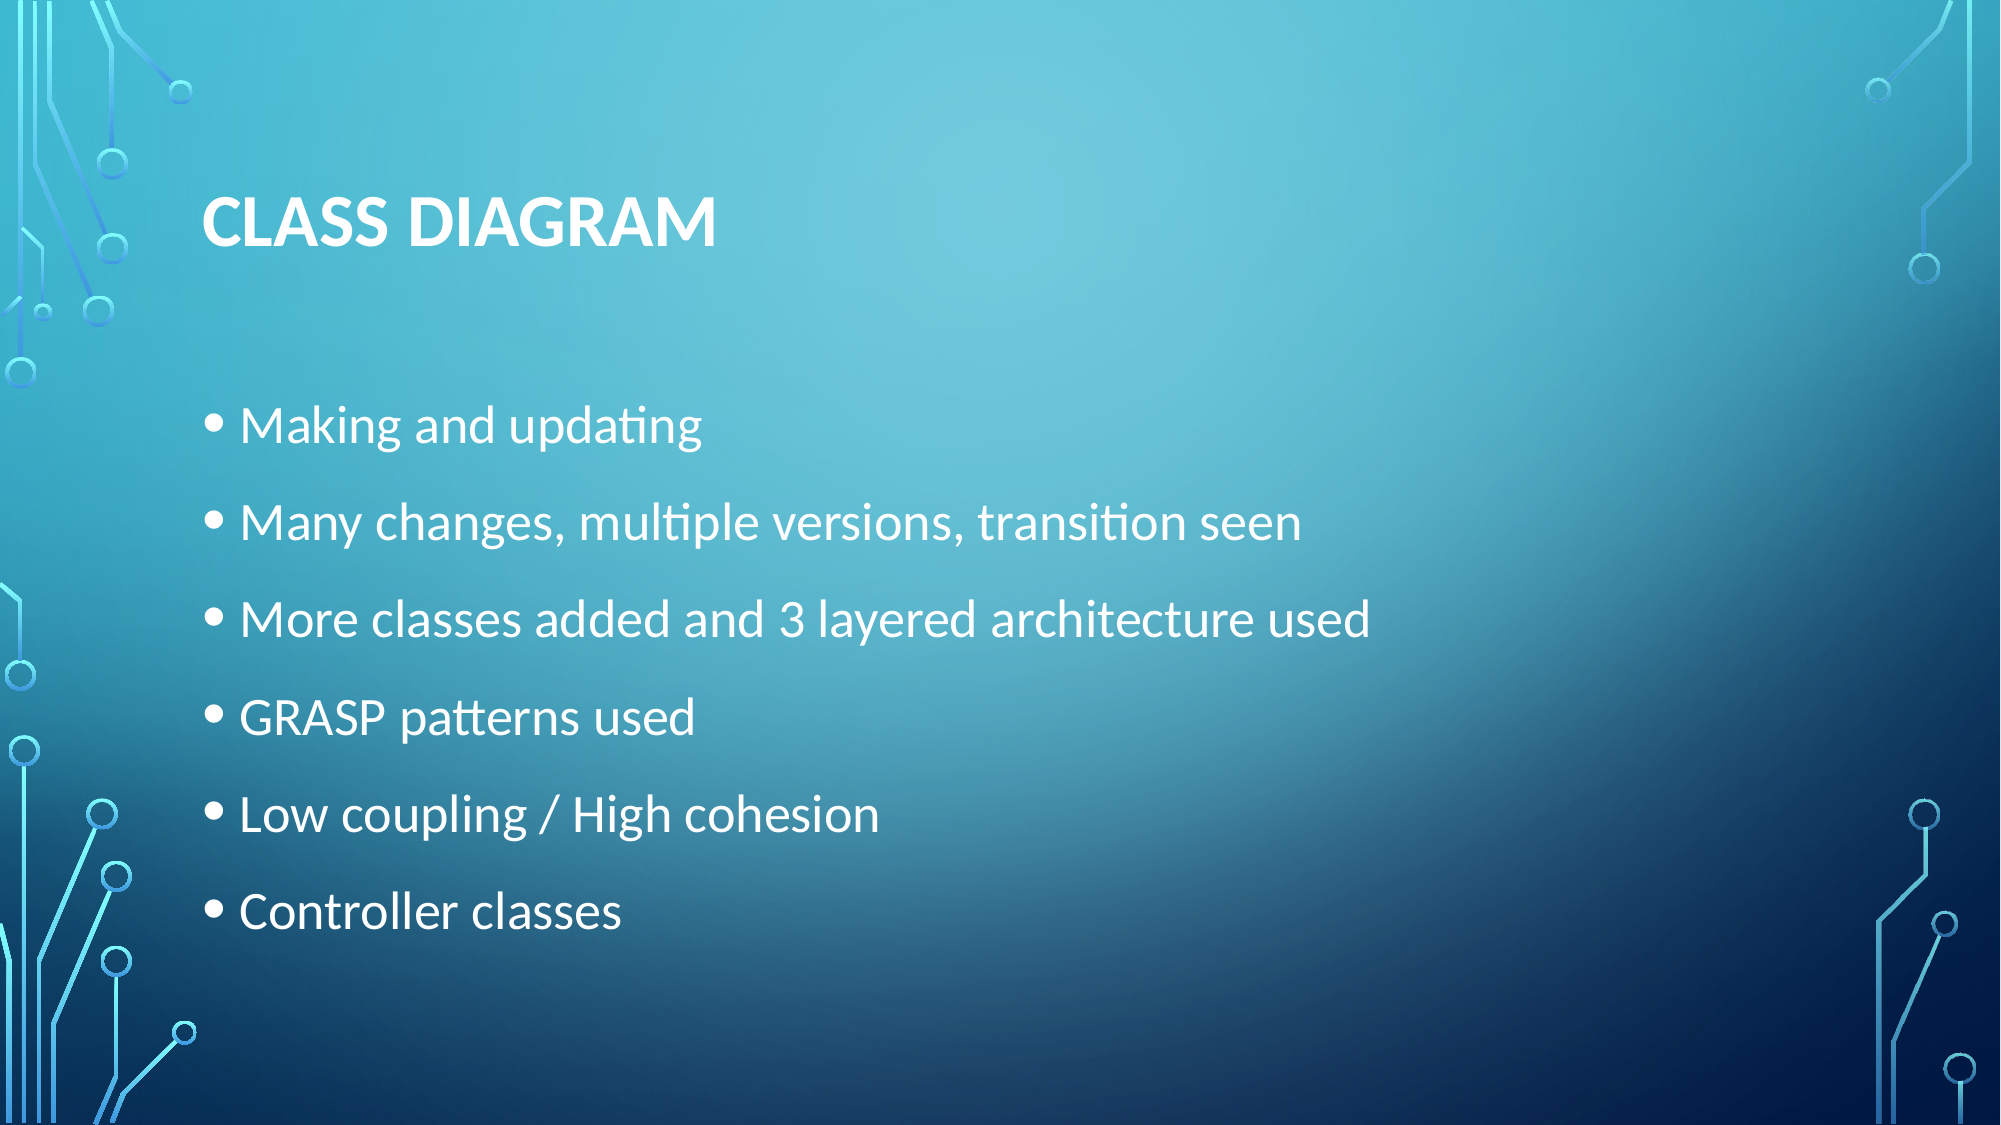

# Class Diagram
Making and updating
Many changes, multiple versions, transition seen
More classes added and 3 layered architecture used
GRASP patterns used
Low coupling / High cohesion
Controller classes